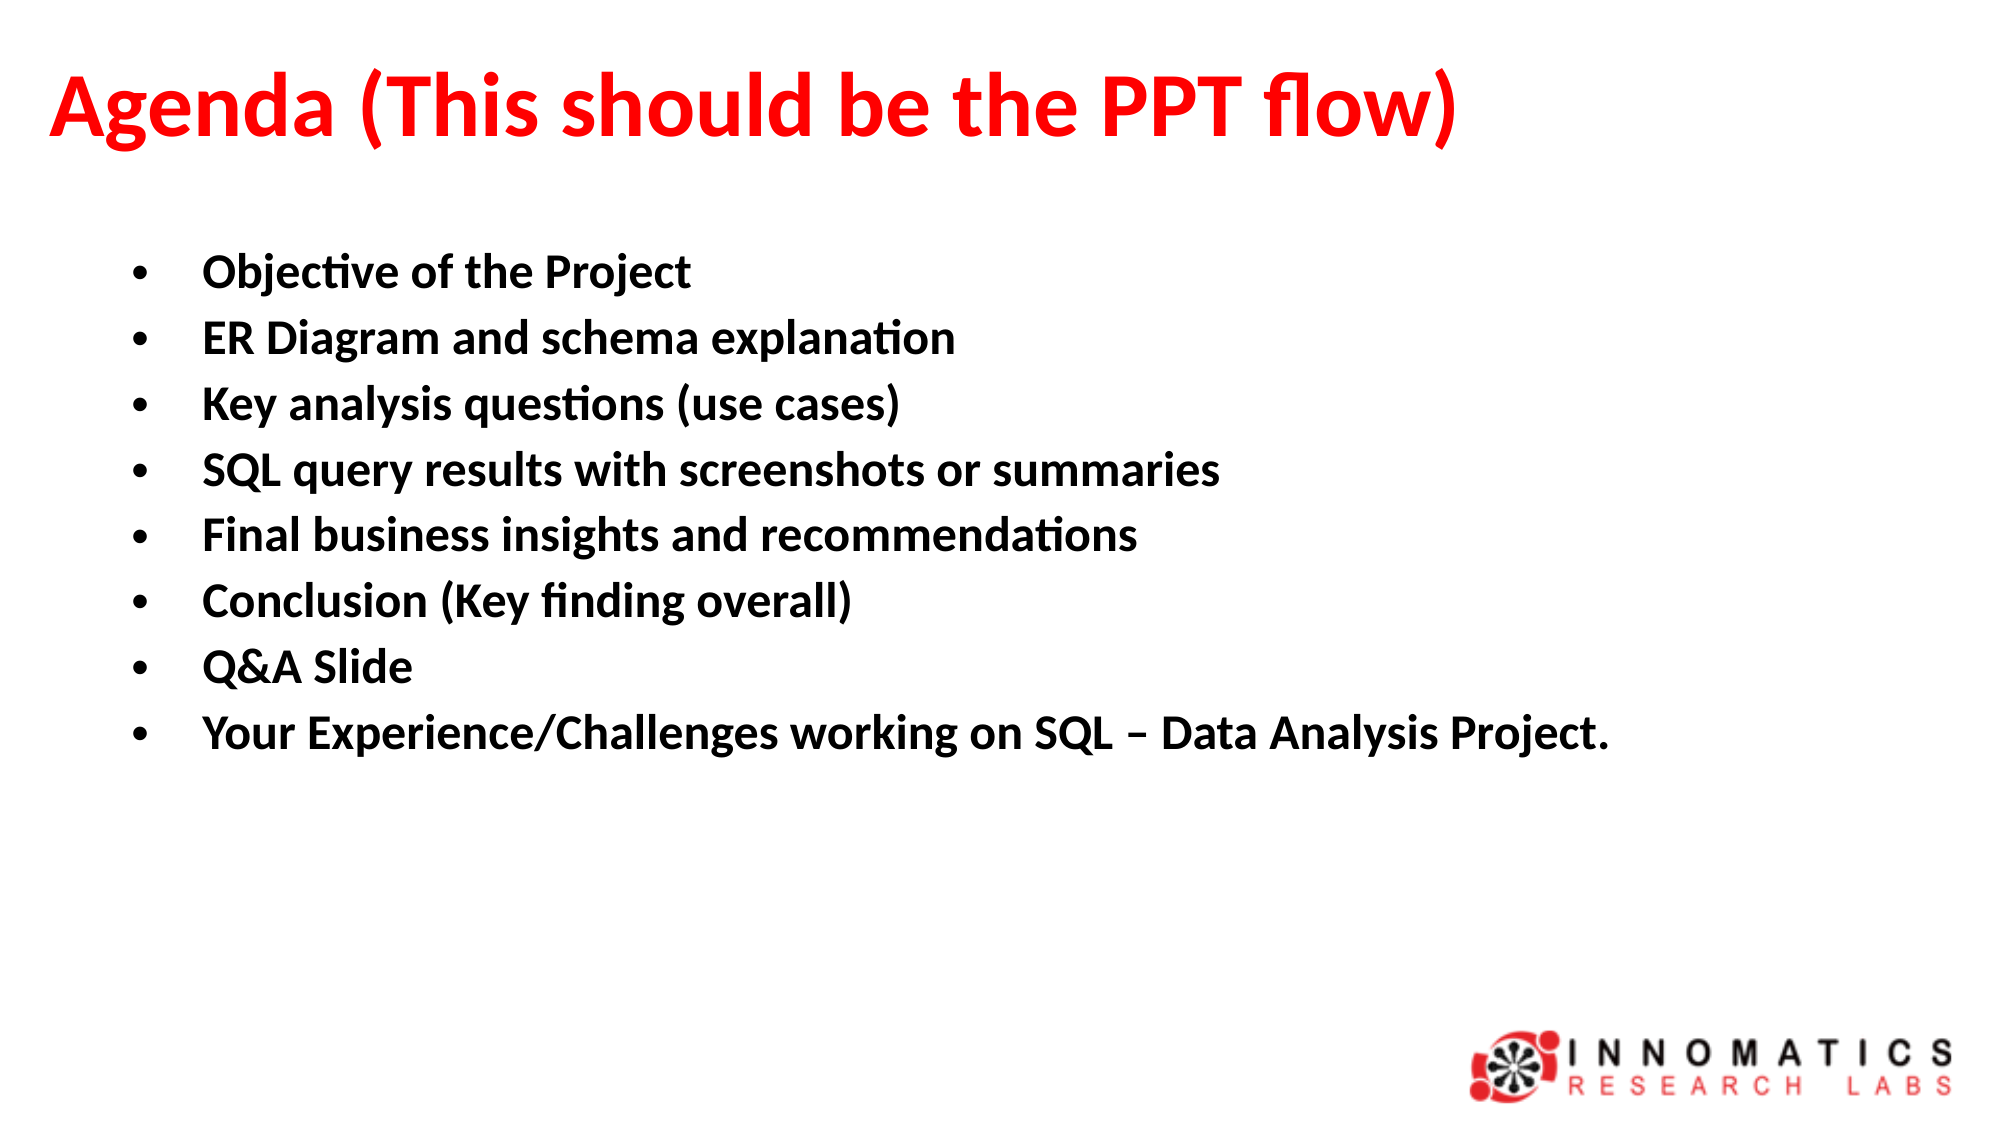

# Agenda (This should be the PPT flow)
Objective of the Project
ER Diagram and schema explanation
Key analysis questions (use cases)
SQL query results with screenshots or summaries
Final business insights and recommendations
Conclusion (Key finding overall)
Q&A Slide
Your Experience/Challenges working on SQL – Data Analysis Project.